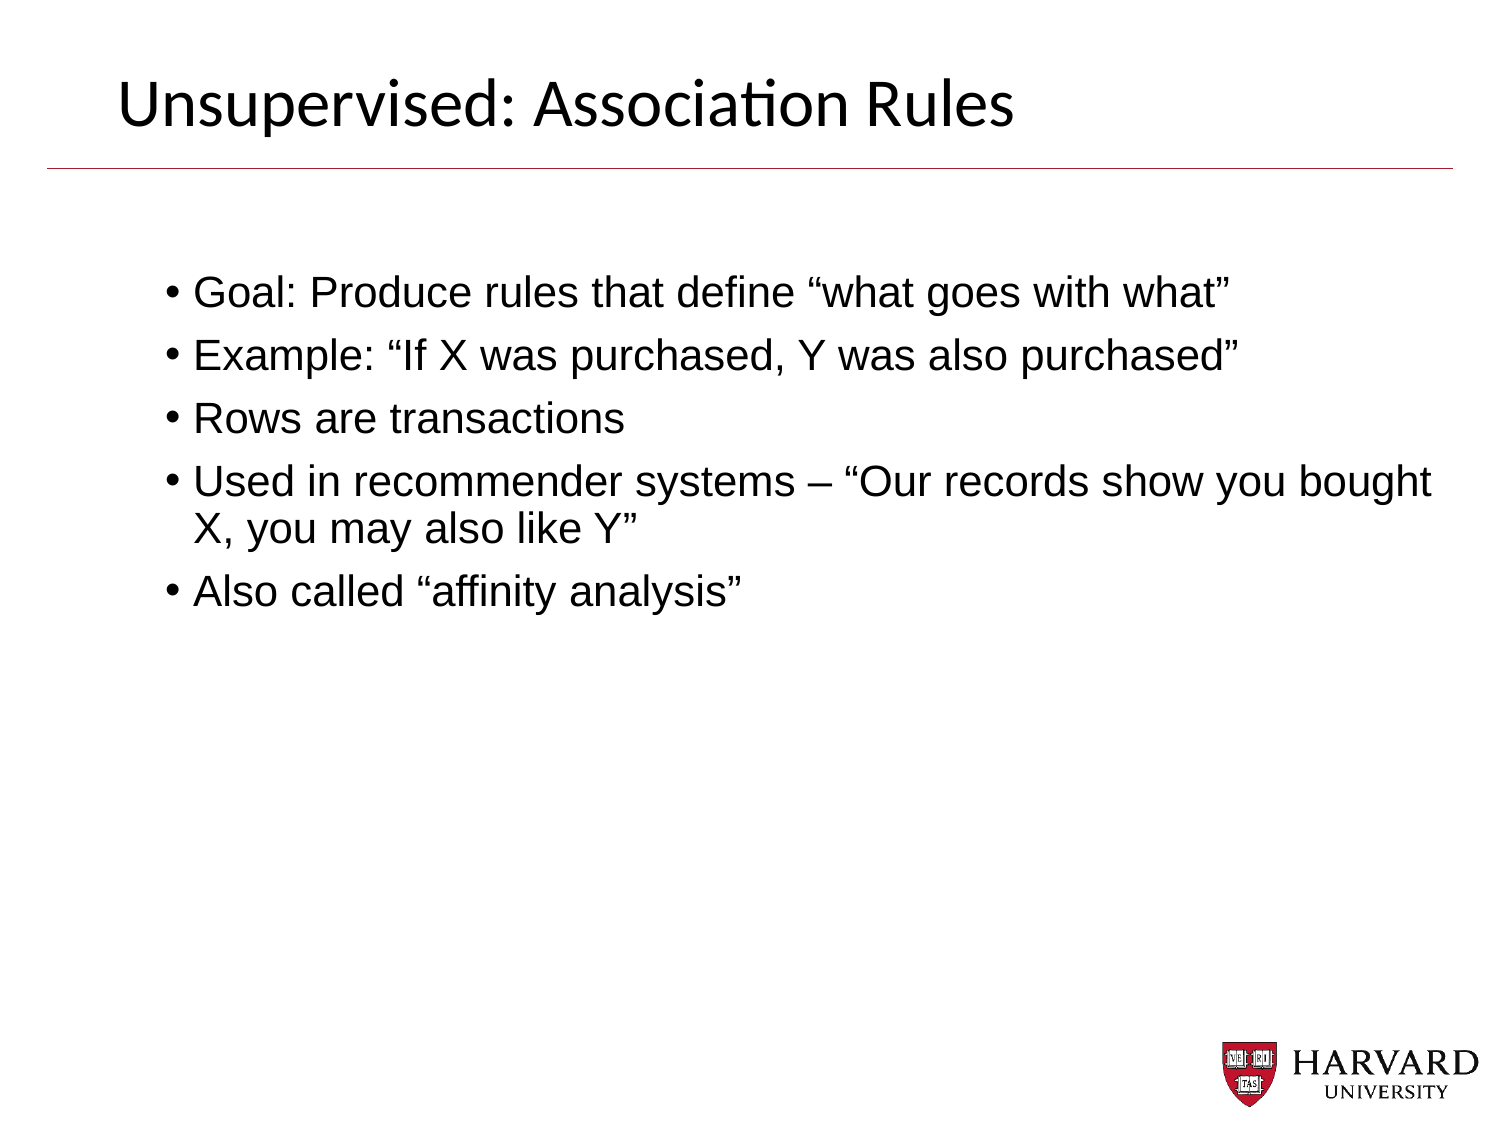

# Unsupervised: Association Rules
Goal: Produce rules that define “what goes with what”
Example: “If X was purchased, Y was also purchased”
Rows are transactions
Used in recommender systems – “Our records show you bought X, you may also like Y”
Also called “affinity analysis”